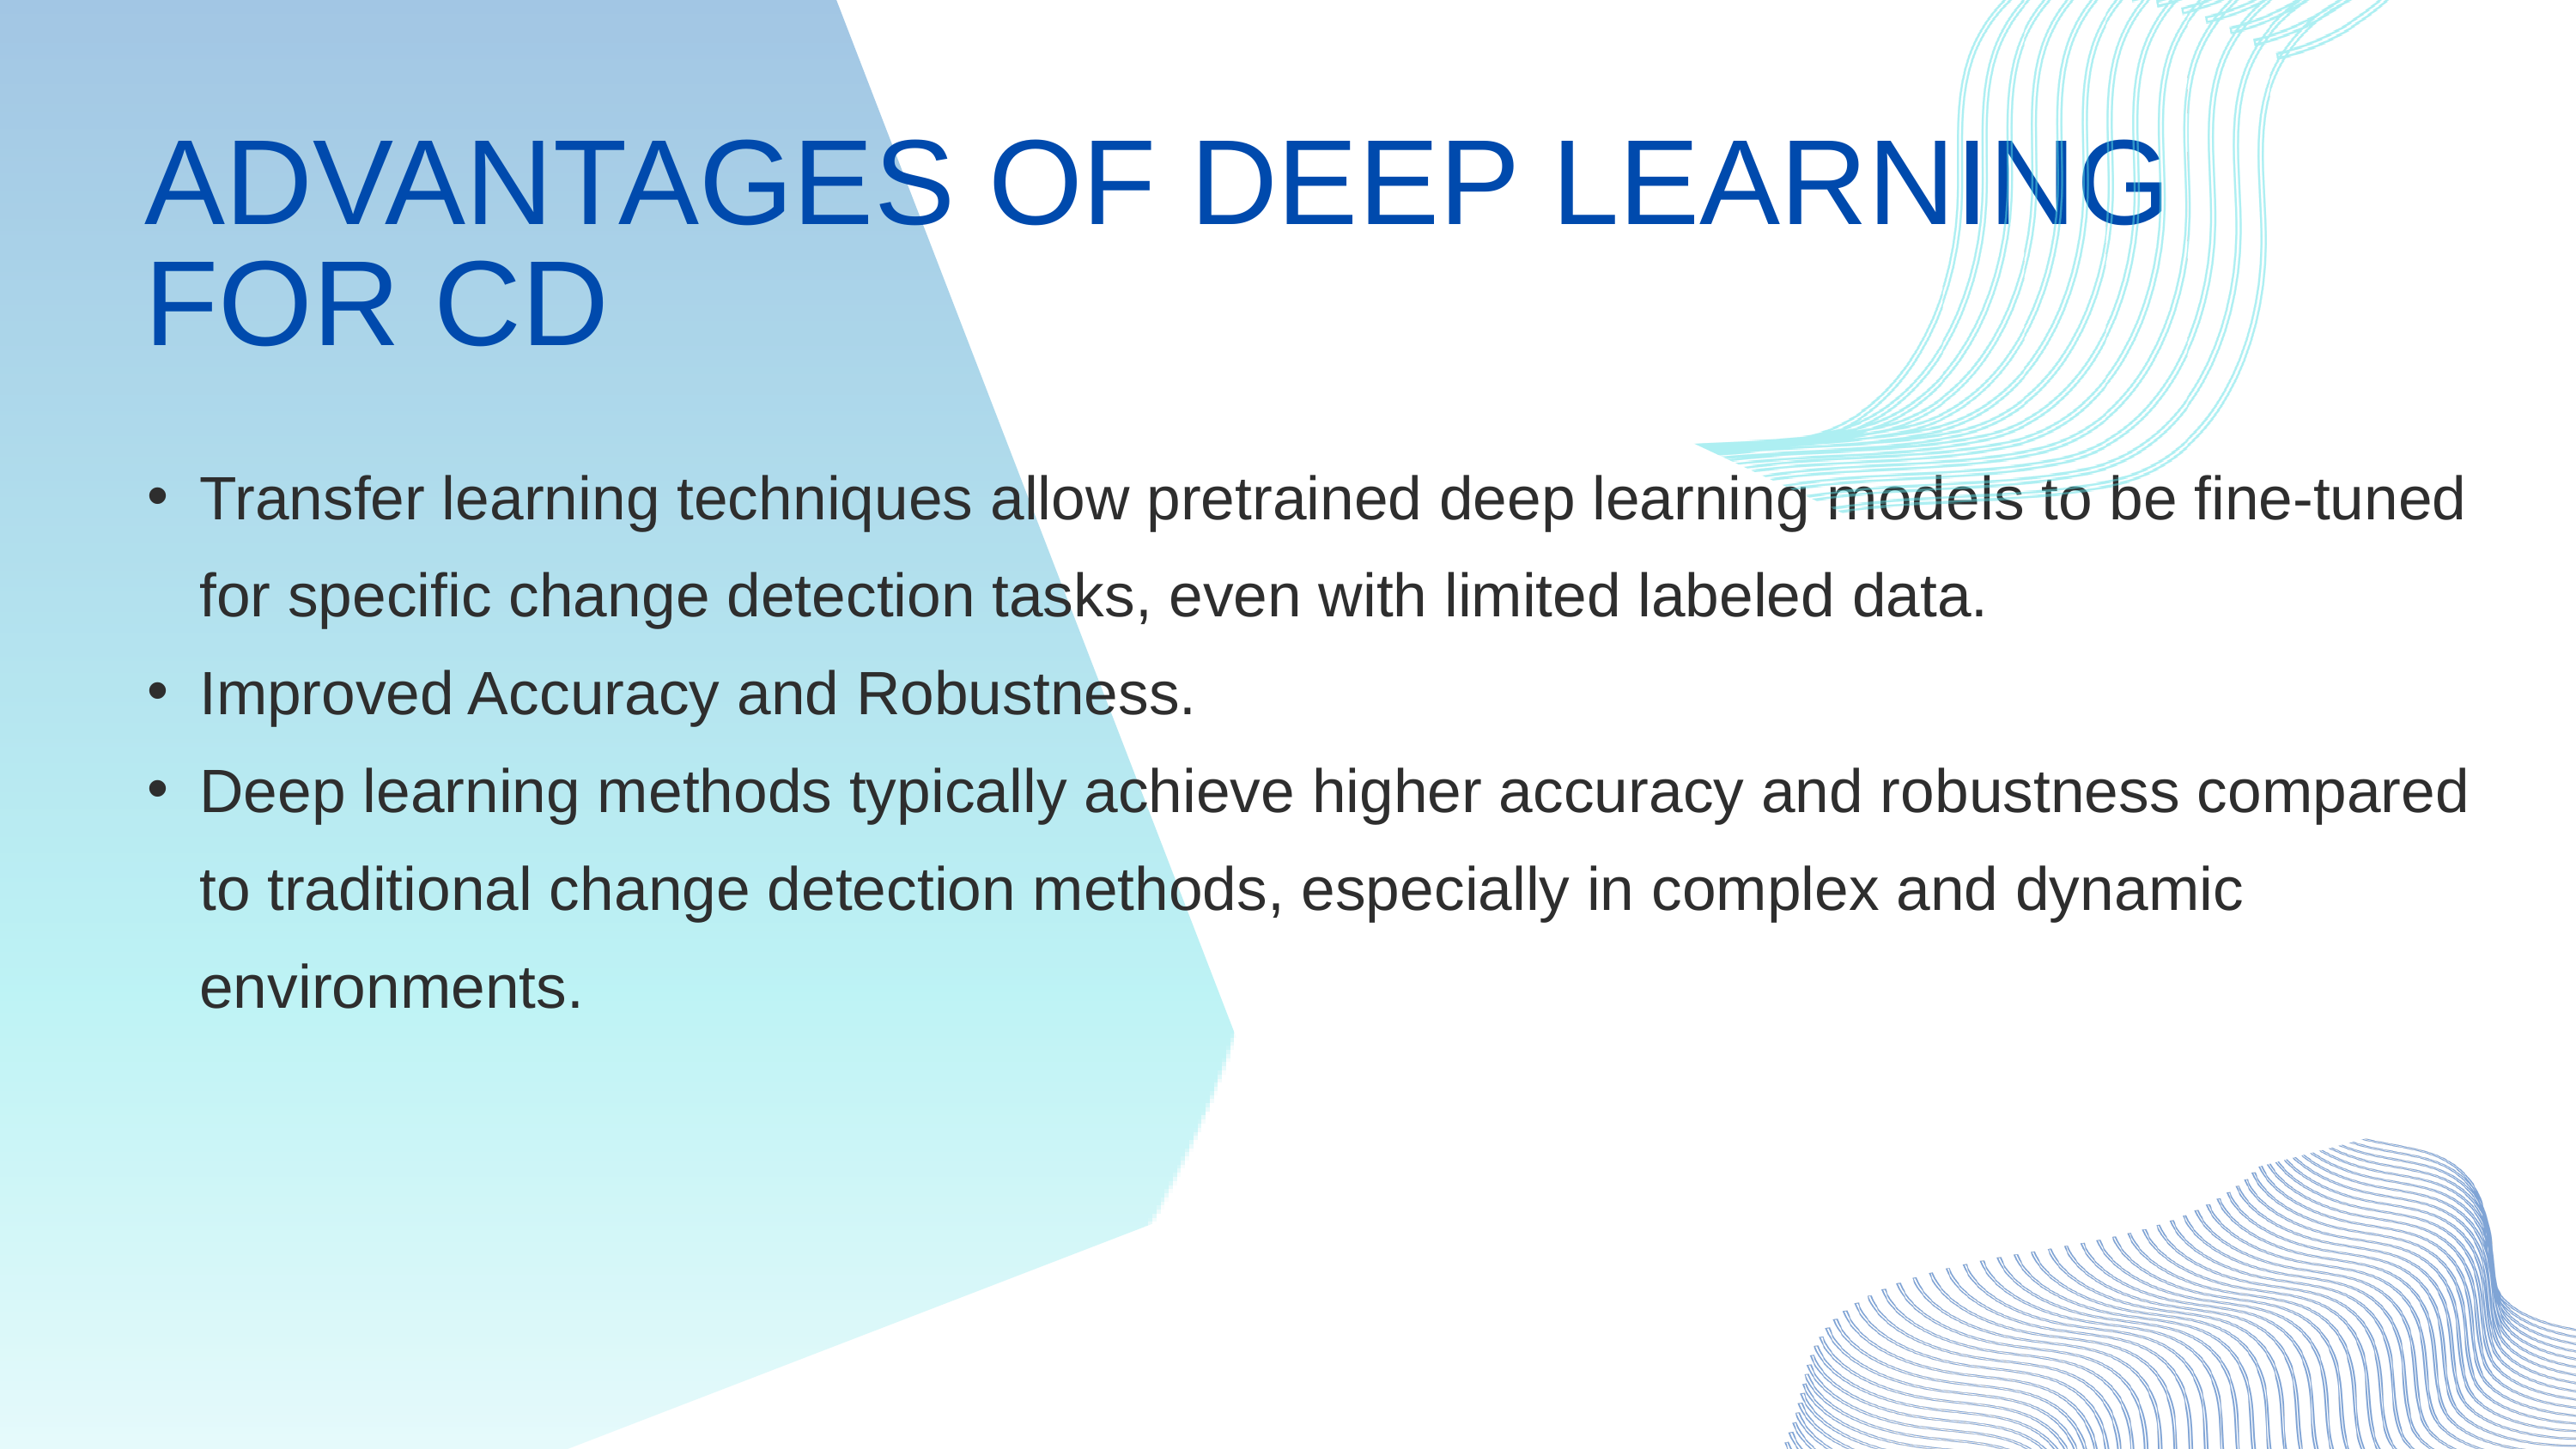

ADVANTAGES OF DEEP LEARNING FOR CD
Transfer learning techniques allow pretrained deep learning models to be fine-tuned for specific change detection tasks, even with limited labeled data.
Improved Accuracy and Robustness.
Deep learning methods typically achieve higher accuracy and robustness compared to traditional change detection methods, especially in complex and dynamic environments.